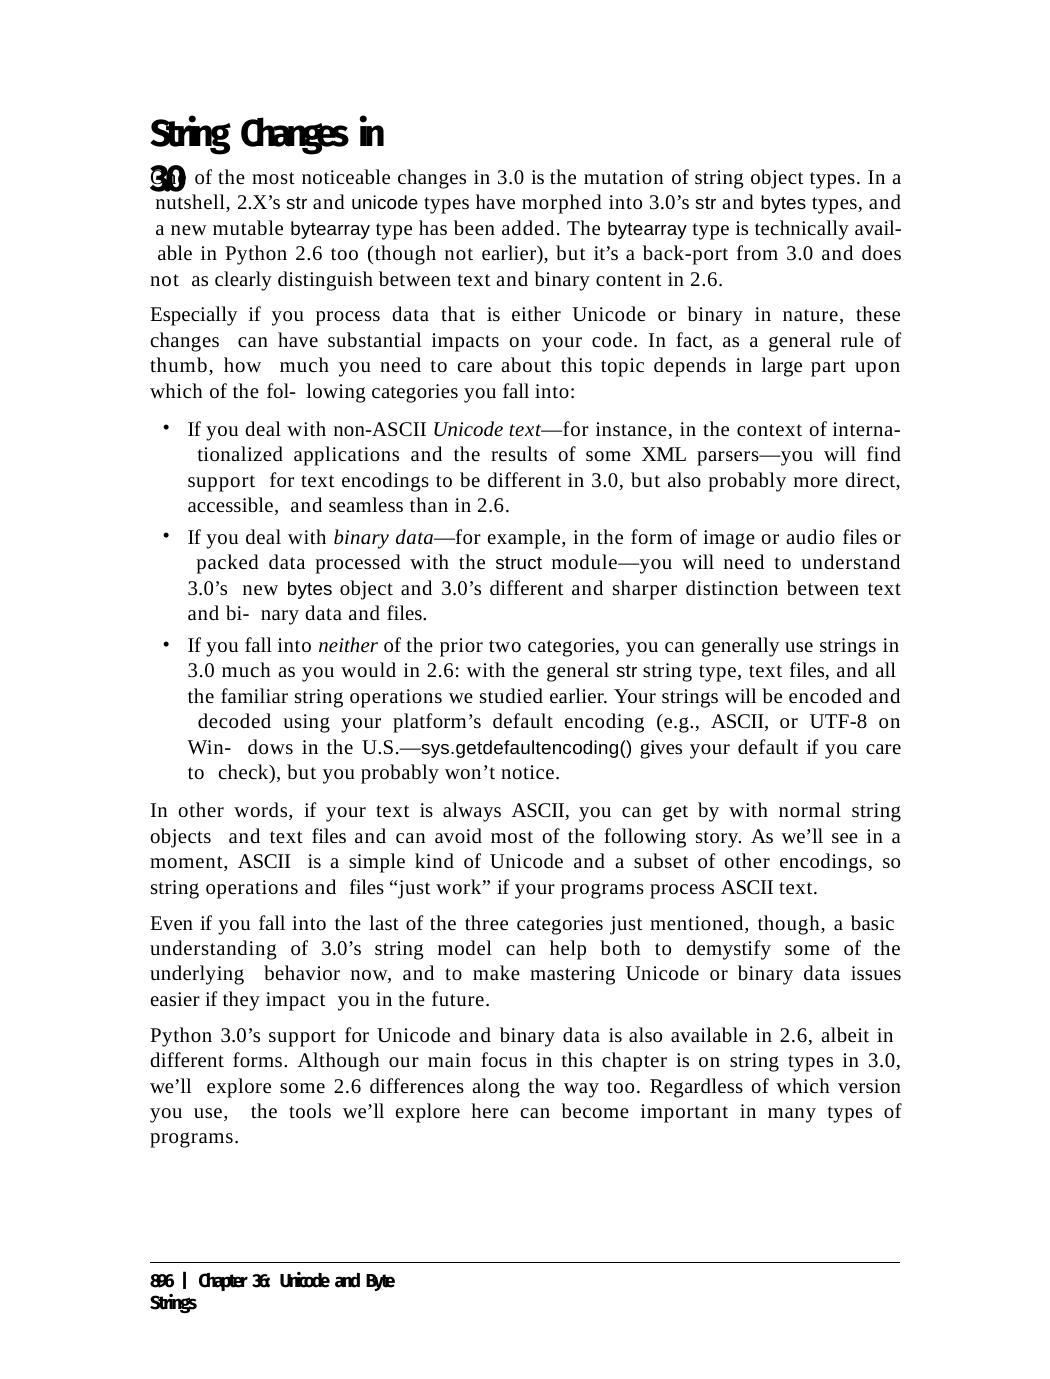

# String Changes in 3.0
One of the most noticeable changes in 3.0 is the mutation of string object types. In a  nutshell, 2.X’s str and unicode types have morphed into 3.0’s str and bytes types, and  a new mutable bytearray type has been added. The bytearray type is technically avail-  able in Python 2.6 too (though not earlier), but it’s a back-port from 3.0 and does not  as clearly distinguish between text and binary content in 2.6.
Especially if you process data that is either Unicode or binary in nature, these changes  can have substantial impacts on your code. In fact, as a general rule of thumb, how  much you need to care about this topic depends in large part upon which of the fol-  lowing categories you fall into:
If you deal with non-ASCII Unicode text—for instance, in the context of interna-  tionalized applications and the results of some XML parsers—you will find support  for text encodings to be different in 3.0, but also probably more direct, accessible,  and seamless than in 2.6.
If you deal with binary data—for example, in the form of image or audio files or  packed data processed with the struct module—you will need to understand 3.0’s  new bytes object and 3.0’s different and sharper distinction between text and bi-  nary data and files.
If you fall into neither of the prior two categories, you can generally use strings in
3.0 much as you would in 2.6: with the general str string type, text files, and all  the familiar string operations we studied earlier. Your strings will be encoded and  decoded using your platform’s default encoding (e.g., ASCII, or UTF-8 on Win-  dows in the U.S.—sys.getdefaultencoding() gives your default if you care to  check), but you probably won’t notice.
In other words, if your text is always ASCII, you can get by with normal string objects  and text files and can avoid most of the following story. As we’ll see in a moment, ASCII  is a simple kind of Unicode and a subset of other encodings, so string operations and  files “just work” if your programs process ASCII text.
Even if you fall into the last of the three categories just mentioned, though, a basic  understanding of 3.0’s string model can help both to demystify some of the underlying  behavior now, and to make mastering Unicode or binary data issues easier if they impact  you in the future.
Python 3.0’s support for Unicode and binary data is also available in 2.6, albeit in  different forms. Although our main focus in this chapter is on string types in 3.0, we’ll  explore some 2.6 differences along the way too. Regardless of which version you use,  the tools we’ll explore here can become important in many types of programs.

896  |  Chapter 36:  Unicode and Byte Strings